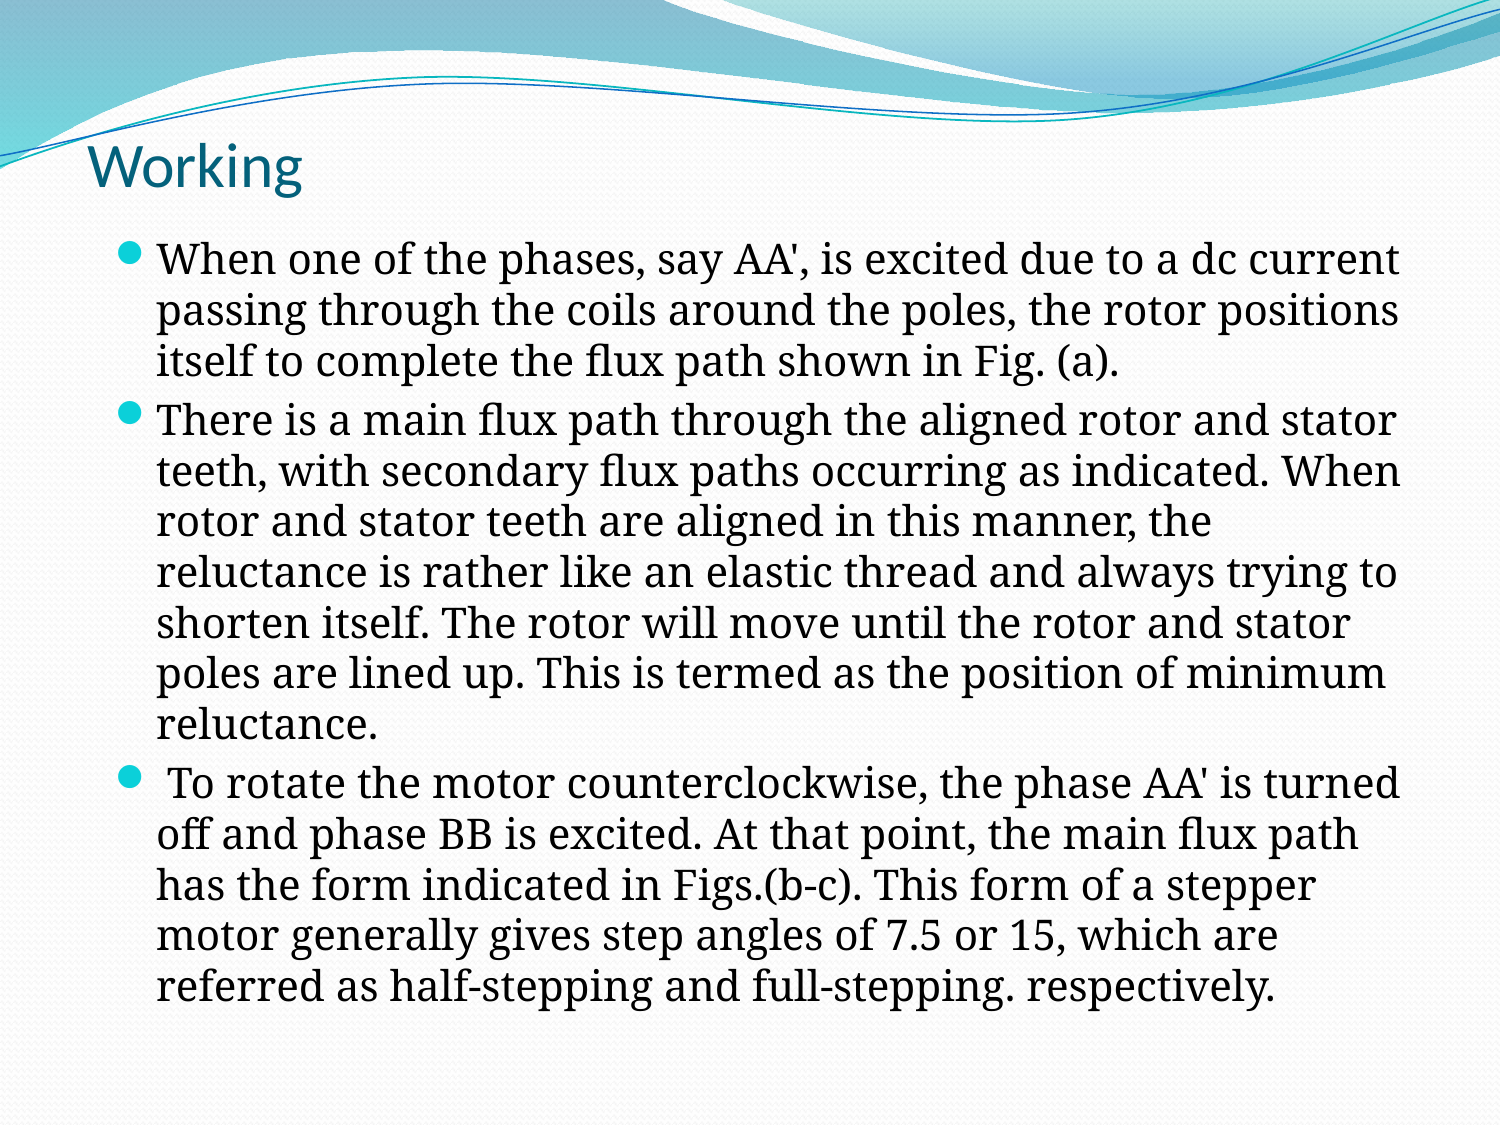

# Working
When one of the phases, say AA', is excited due to a dc current passing through the coils around the poles, the rotor positions itself to complete the flux path shown in Fig. (a).
There is a main flux path through the aligned rotor and stator teeth, with secondary flux paths occurring as indicated. When rotor and stator teeth are aligned in this manner, the reluctance is rather like an elastic thread and always trying to shorten itself. The rotor will move until the rotor and stator poles are lined up. This is termed as the position of minimum reluctance.
 To rotate the motor counterclockwise, the phase AA' is turned off and phase BB is excited. At that point, the main flux path has the form indicated in Figs.(b-c). This form of a stepper motor generally gives step angles of 7.5 or 15, which are referred as half-stepping and full-stepping. respectively.